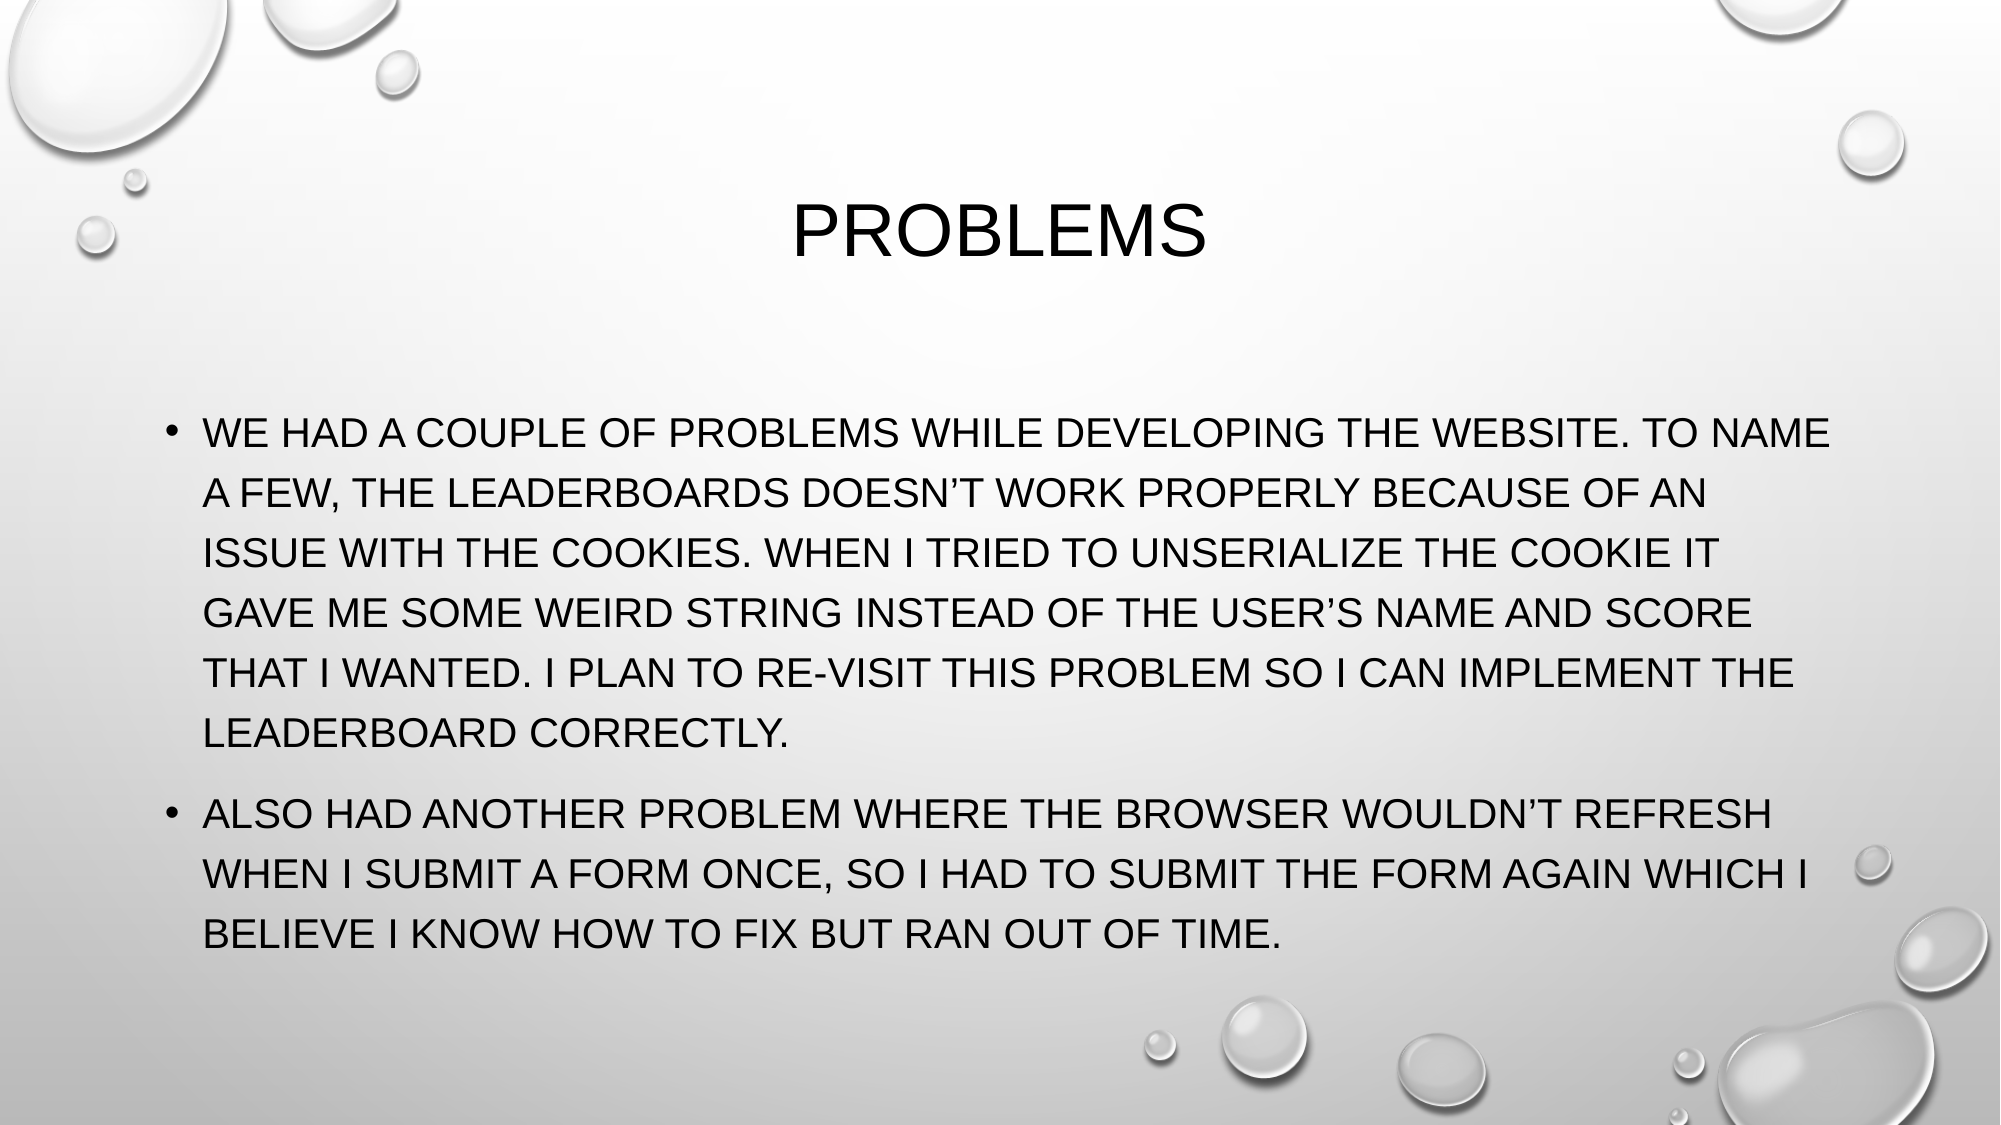

# Problems
We had a couple of problems while developing the website. To name a few, the leaderboards doesn’t work properly because of an issue with the cookies. When I tried to unserialize the cookie it gave me some weird string instead of the user’s name and score that I wanted. I plan to re-visit this problem so I can implement the leaderboard correctly.
Also had another problem where the browser wouldn’t refresh when I submit a form once, so I had to submit the form again which I believe I know how to fix but ran out of time.